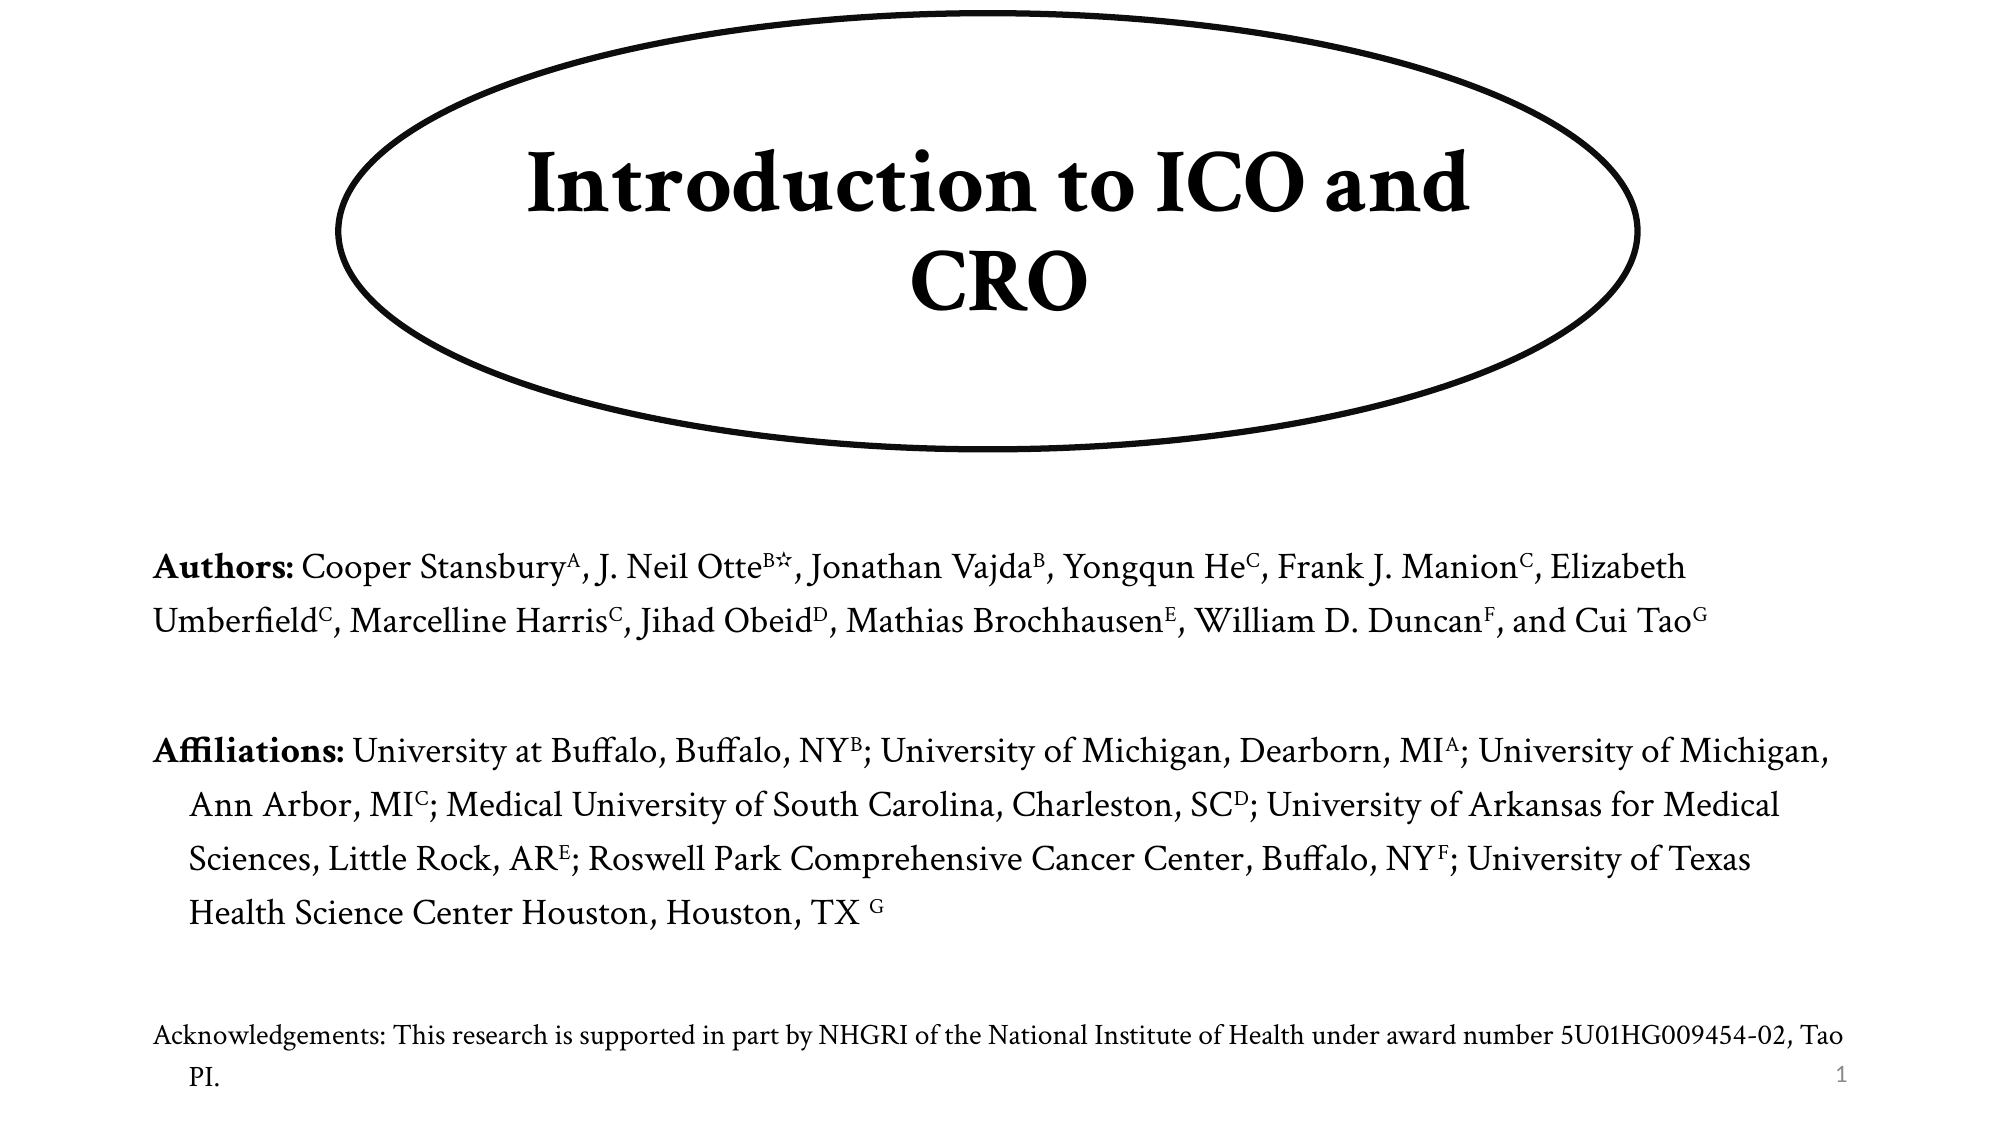

# Introduction to ICO and CRO
Authors: Cooper StansburyA, J. Neil OtteB✫, Jonathan VajdaB, Yongqun HeC, Frank J. ManionC, Elizabeth UmberfieldC, Marcelline HarrisC, Jihad ObeidD, Mathias BrochhausenE, William D. DuncanF, and Cui TaoG

Affiliations: University at Buffalo, Buffalo, NYB; University of Michigan, Dearborn, MIA;  University of Michigan, Ann Arbor, MIC; Medical University of South Carolina, Charleston, SCD; University of Arkansas for Medical Sciences, Little Rock, ARE; Roswell Park Comprehensive Cancer Center, Buffalo, NYF; University of Texas Health Science Center Houston, Houston, TX G

Acknowledgements: This research is supported in part by NHGRI of the National Institute of Health under award number 5U01HG009454-02, Tao PI.

1